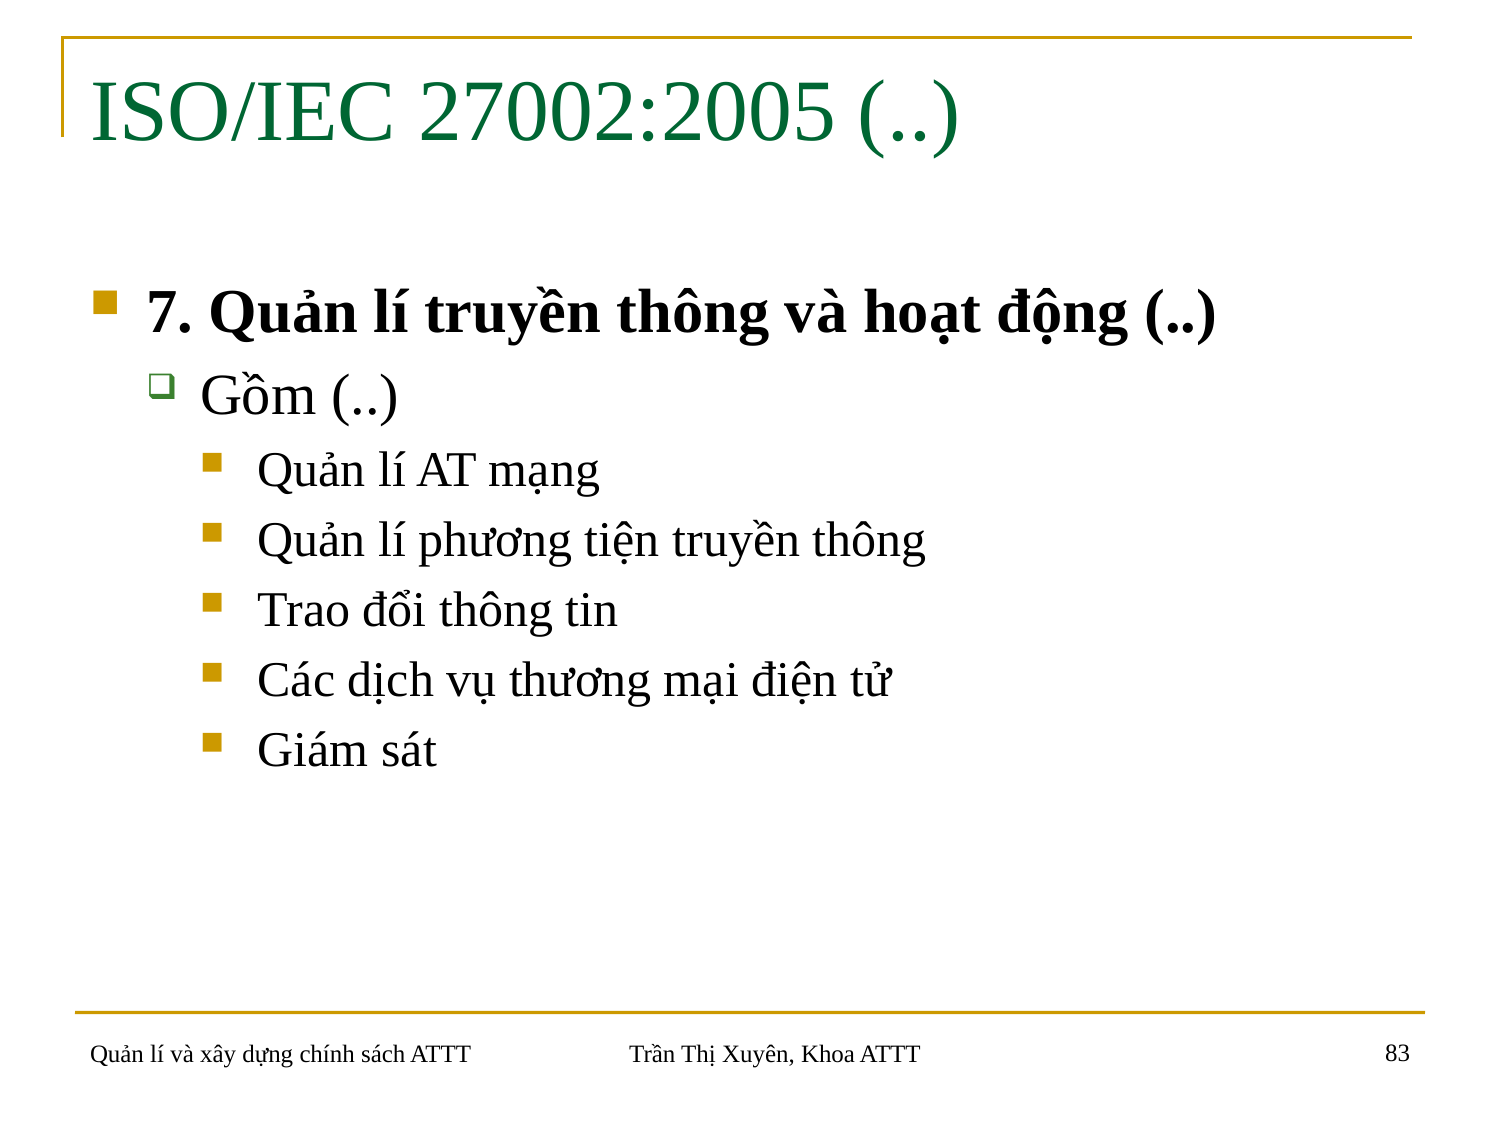

# ISO/IEC 27002:2005 (..)
7. Quản lí truyền thông và hoạt động (..)
Gồm (..)
Quản lí AT mạng
Quản lí phương tiện truyền thông
Trao đổi thông tin
Các dịch vụ thương mại điện tử
Giám sát
83
Quản lí và xây dựng chính sách ATTT
Trần Thị Xuyên, Khoa ATTT